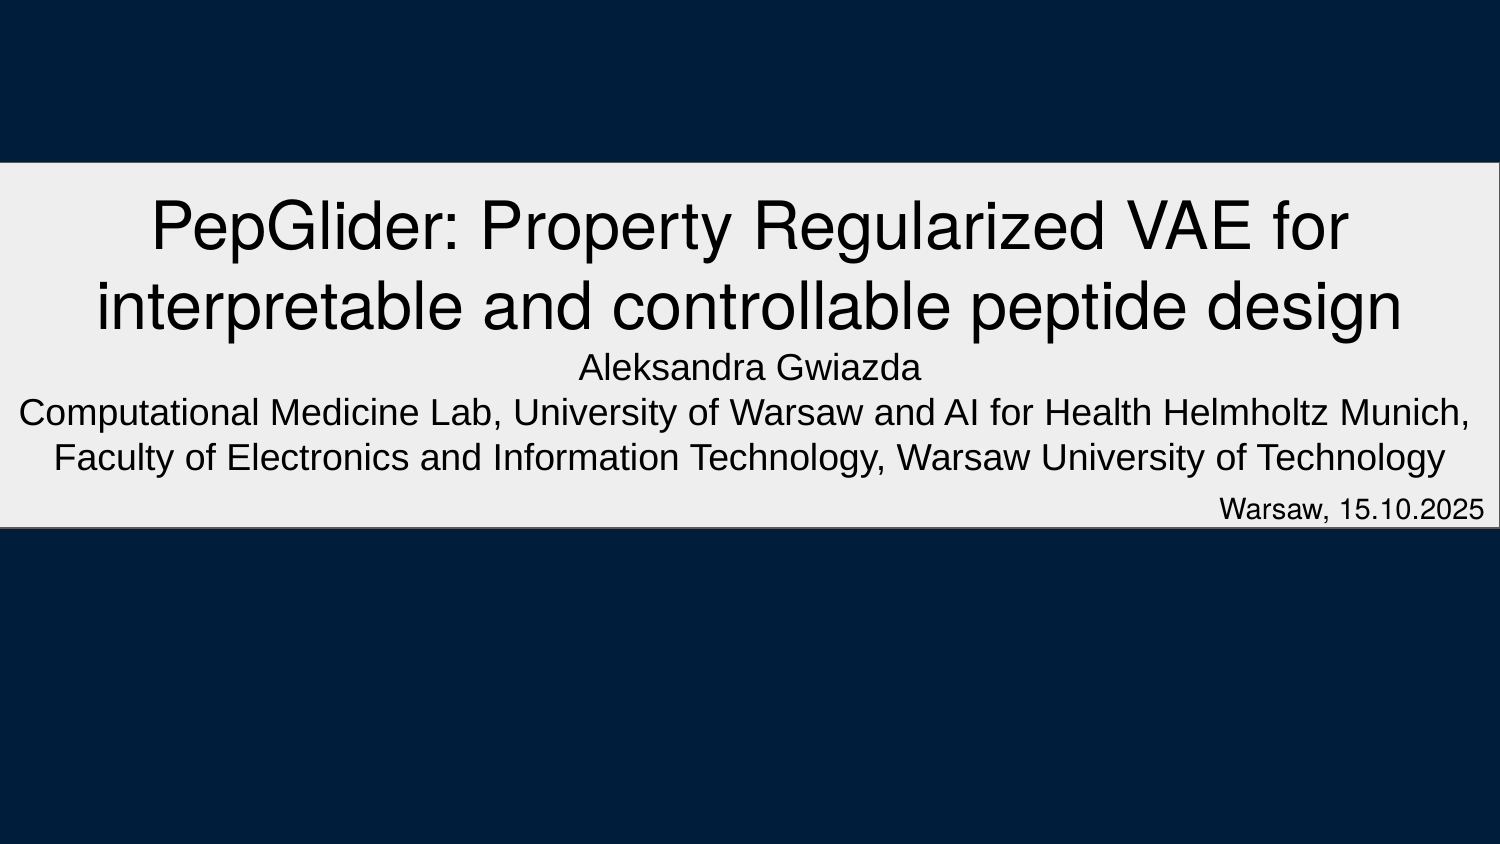

# PepGlider: Property Regularized VAE for interpretable and controllable peptide design
Aleksandra Gwiazda
Computational Medicine Lab, University of Warsaw and AI for Health Helmholtz Munich,
Faculty of Electronics and Information Technology, Warsaw University of Technology

Warsaw, 15.10.2025